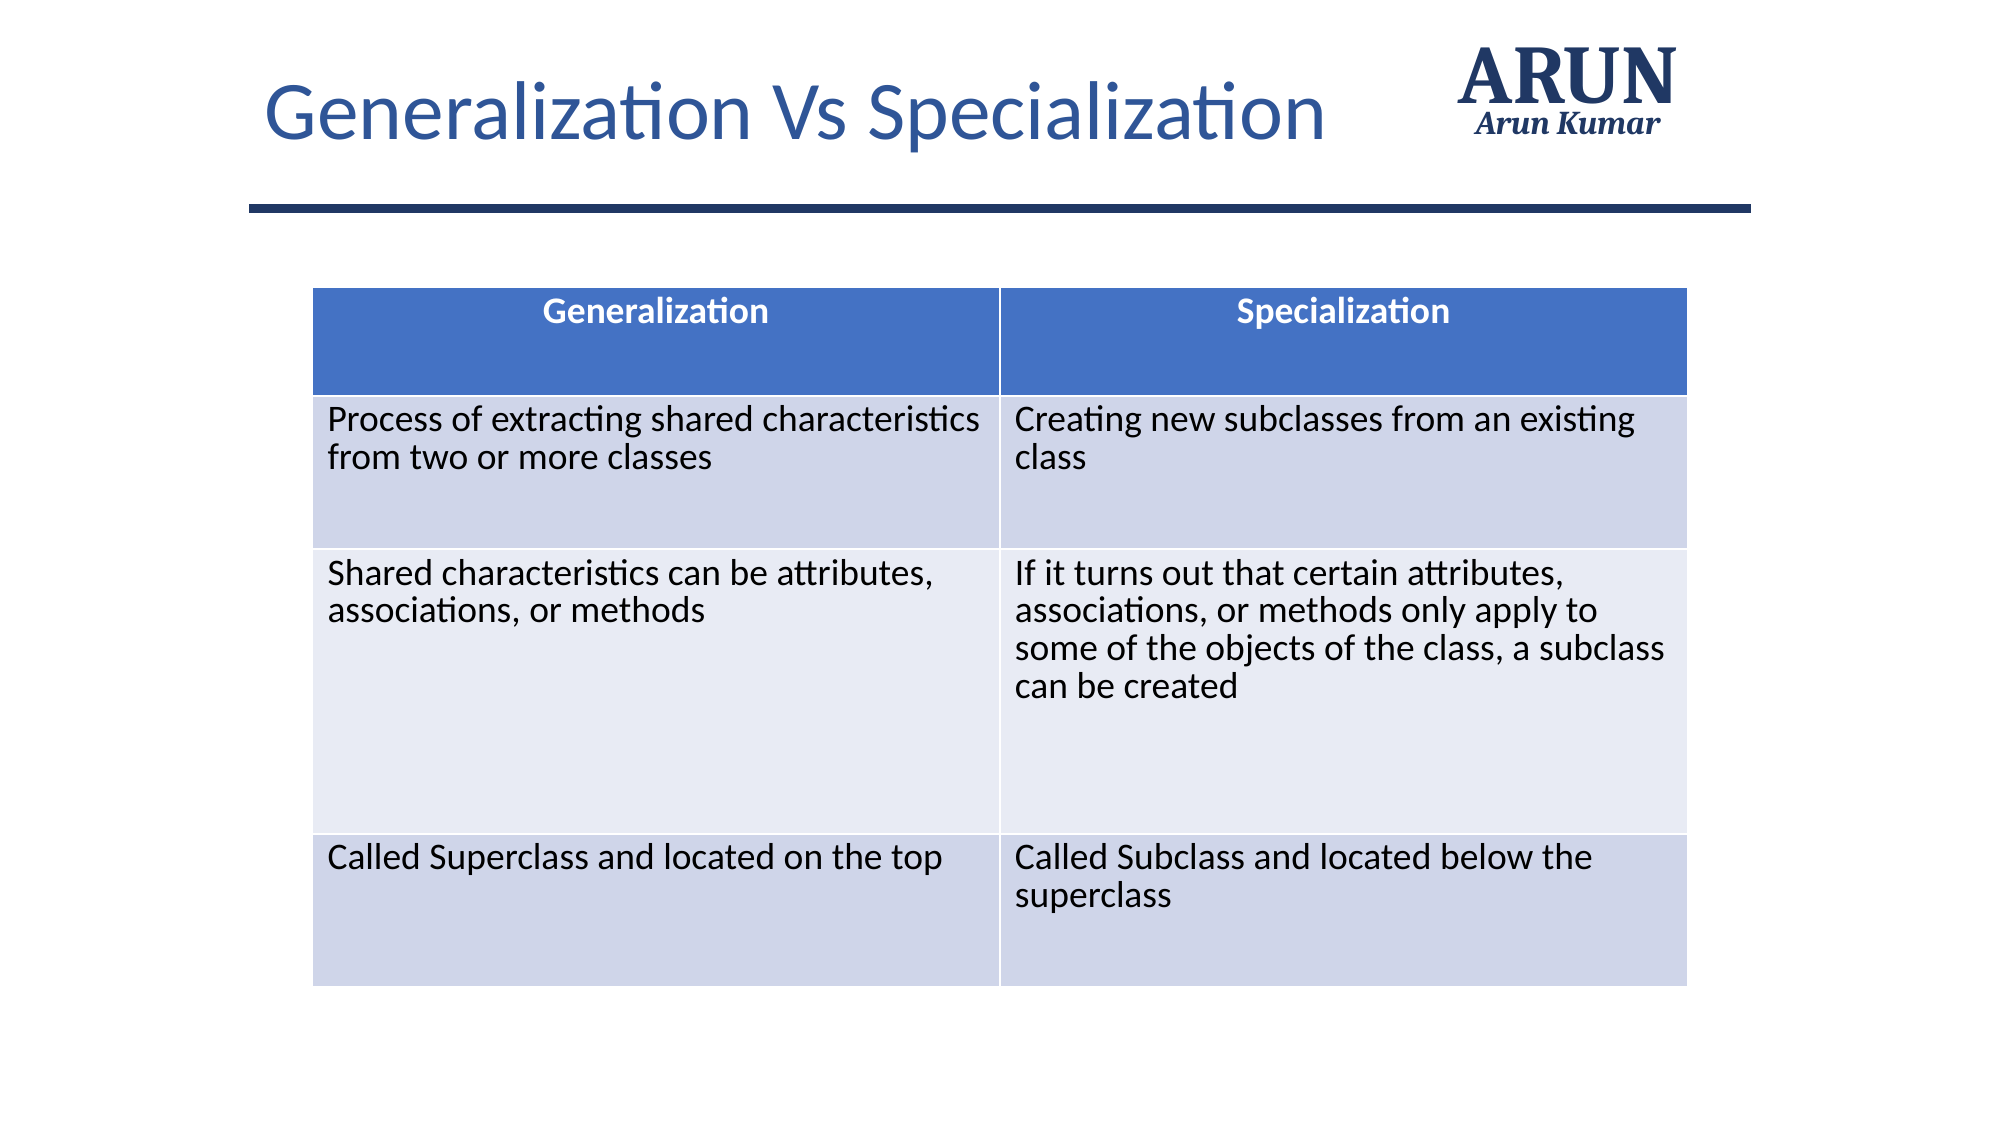

Generalization Vs Specialization

ARUN
Arun Kumar

| Generalization | Specialization |
| --- | --- |
| Process of extracting shared characteristics from two or more classes | Creating new subclasses from an existing class |
| Shared characteristics can be attributes, associations, or methods | If it turns out that certain attributes, associations, or methods only apply to some of the objects of the class, a subclass can be created |
| Called Superclass and located on the top | Called Subclass and located below the superclass |